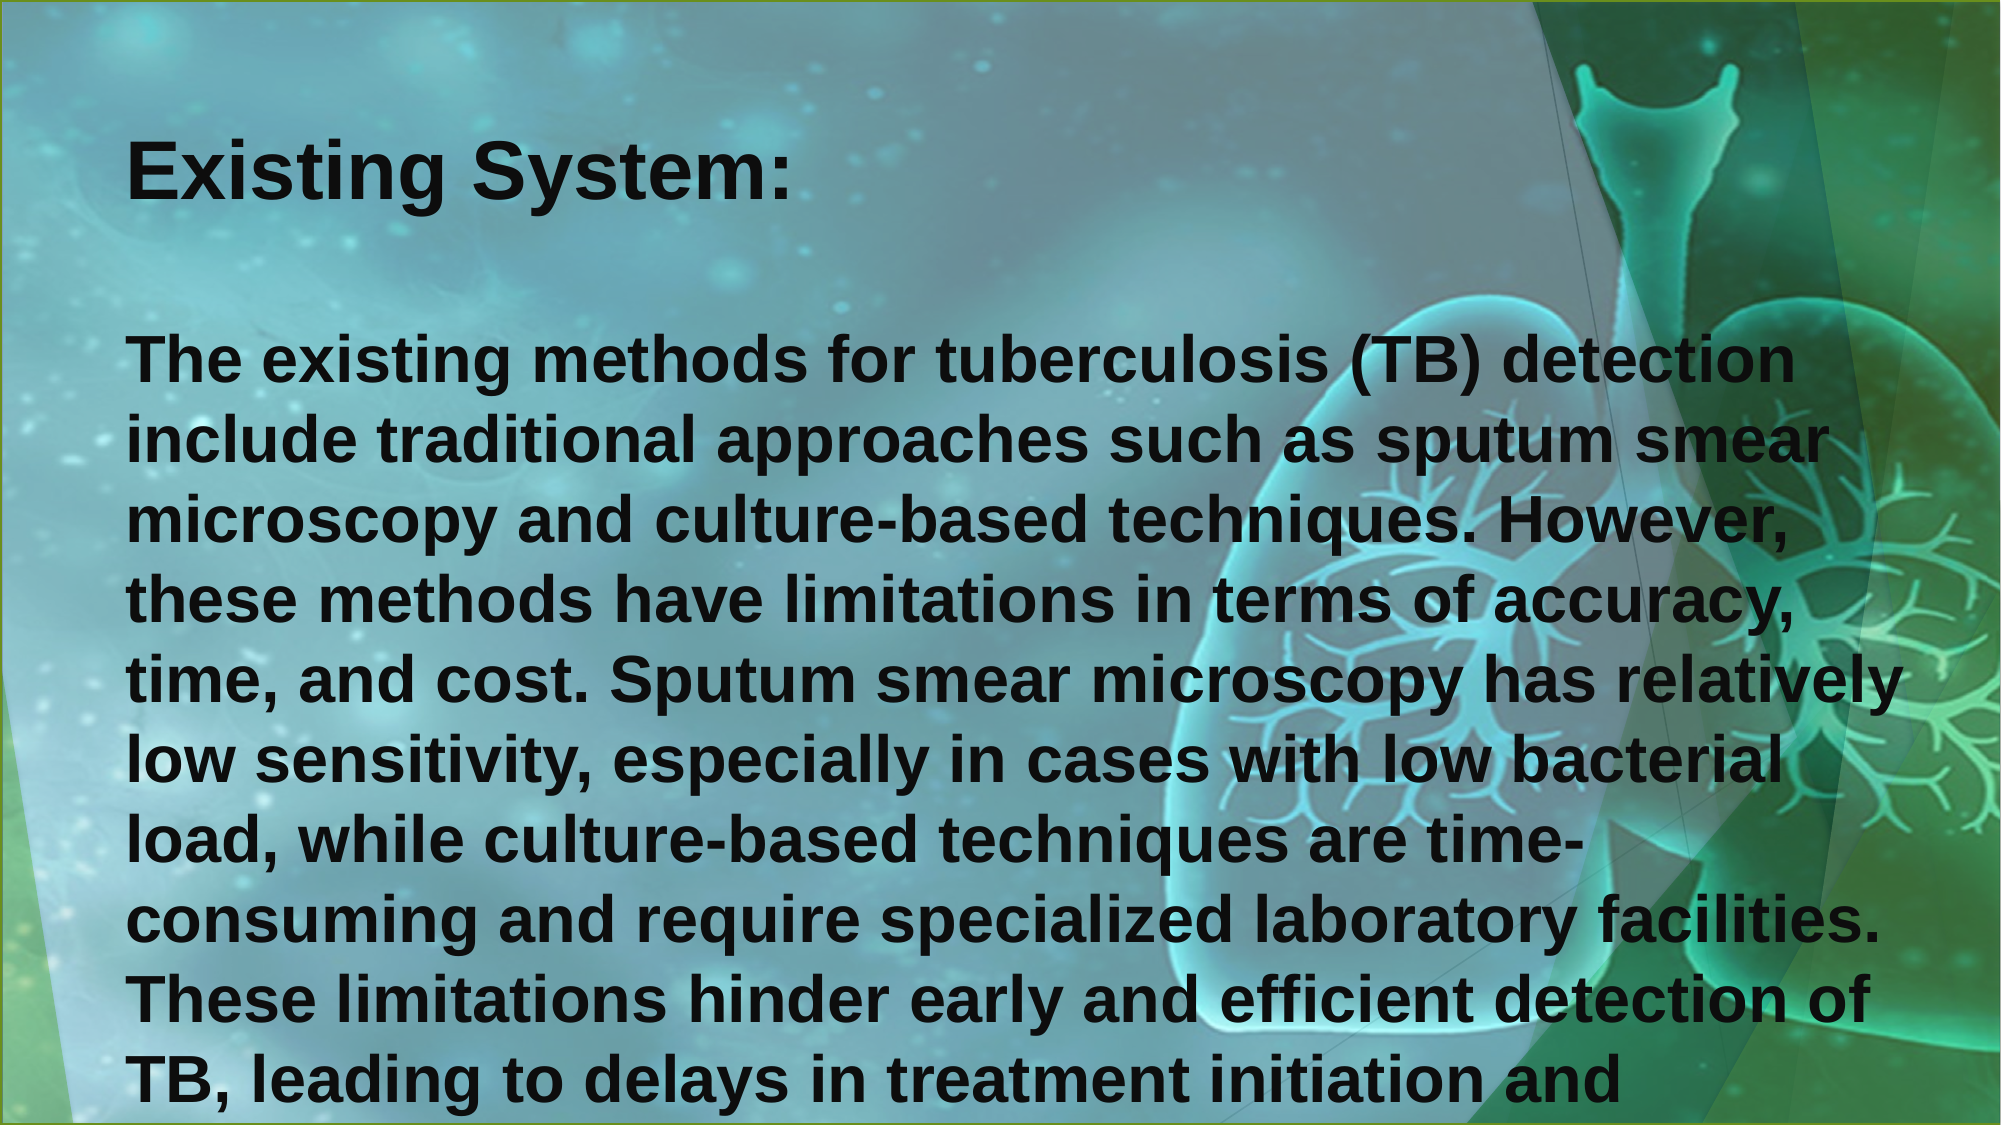

Existing System:

The existing methods for tuberculosis (TB) detection include traditional approaches such as sputum smear microscopy and culture-based techniques. However, these methods have limitations in terms of accuracy, time, and cost. Sputum smear microscopy has relatively low sensitivity, especially in cases with low bacterial load, while culture-based techniques are time-consuming and require specialized laboratory facilities. These limitations hinder early and efficient detection of TB, leading to delays in treatment initiation and potential disease transmission.